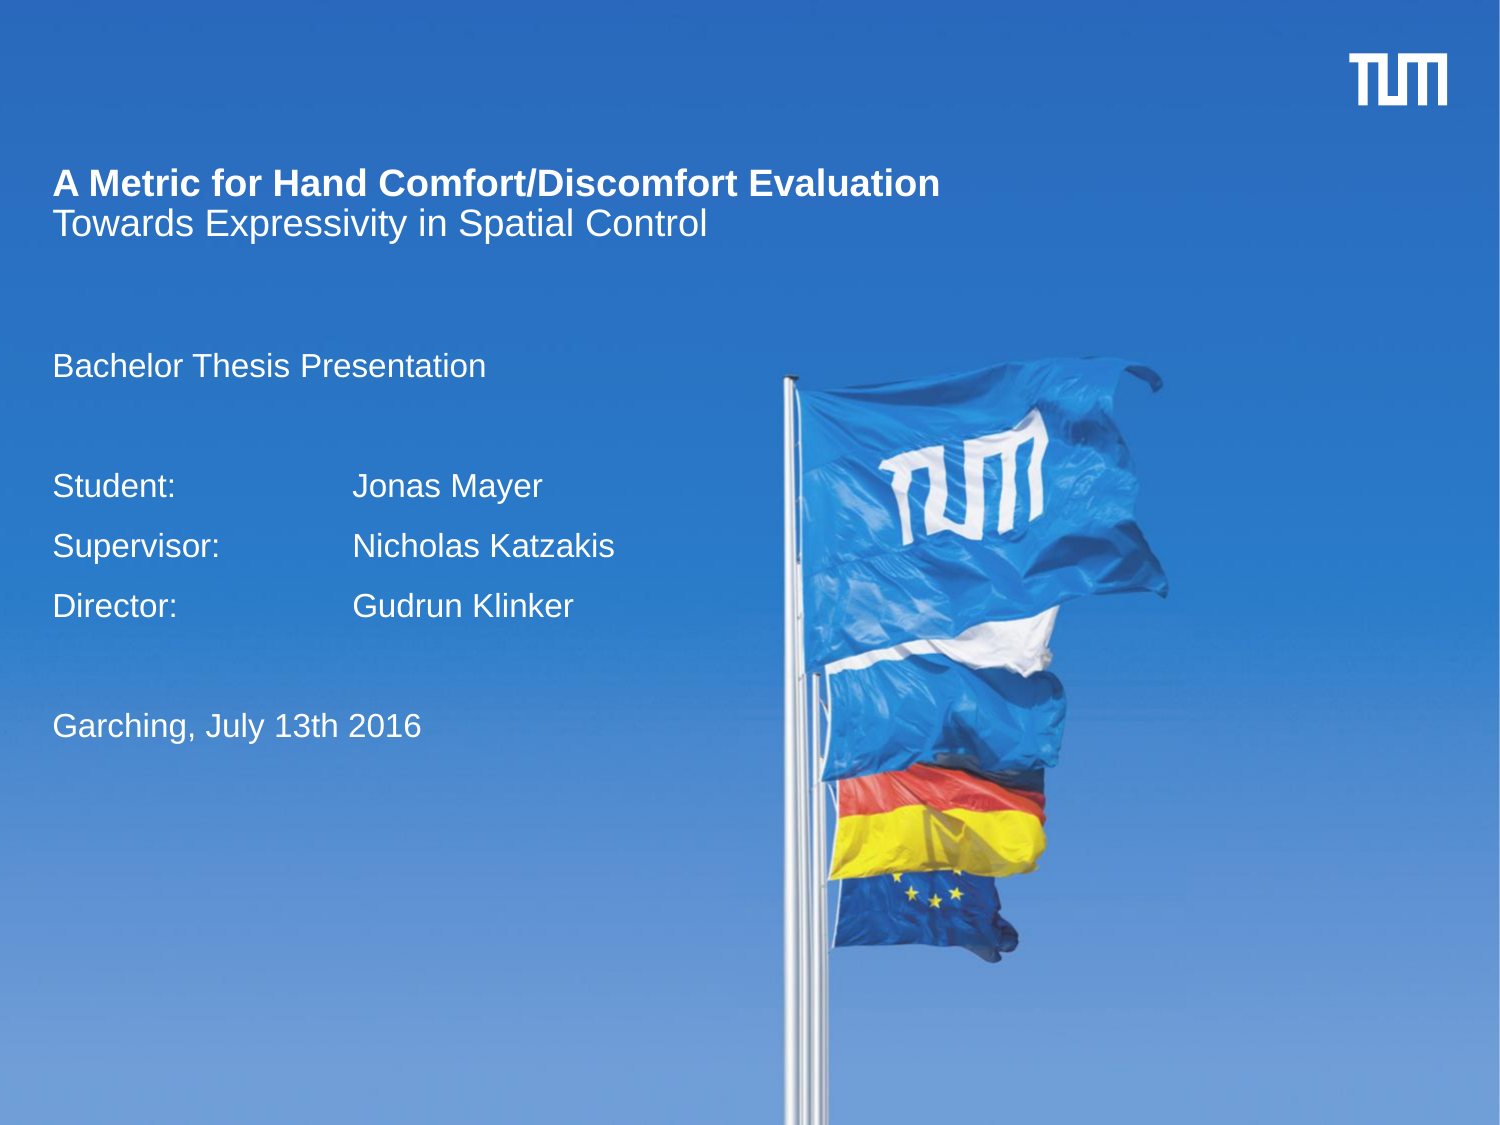

# A Metric for Hand Comfort/Discomfort Evaluation Towards Expressivity in Spatial Control
Bachelor Thesis Presentation

Student: 		Jonas Mayer
Supervisor: 	Nicholas Katzakis
Director:	 	Gudrun Klinker

Garching, July 13th 2016